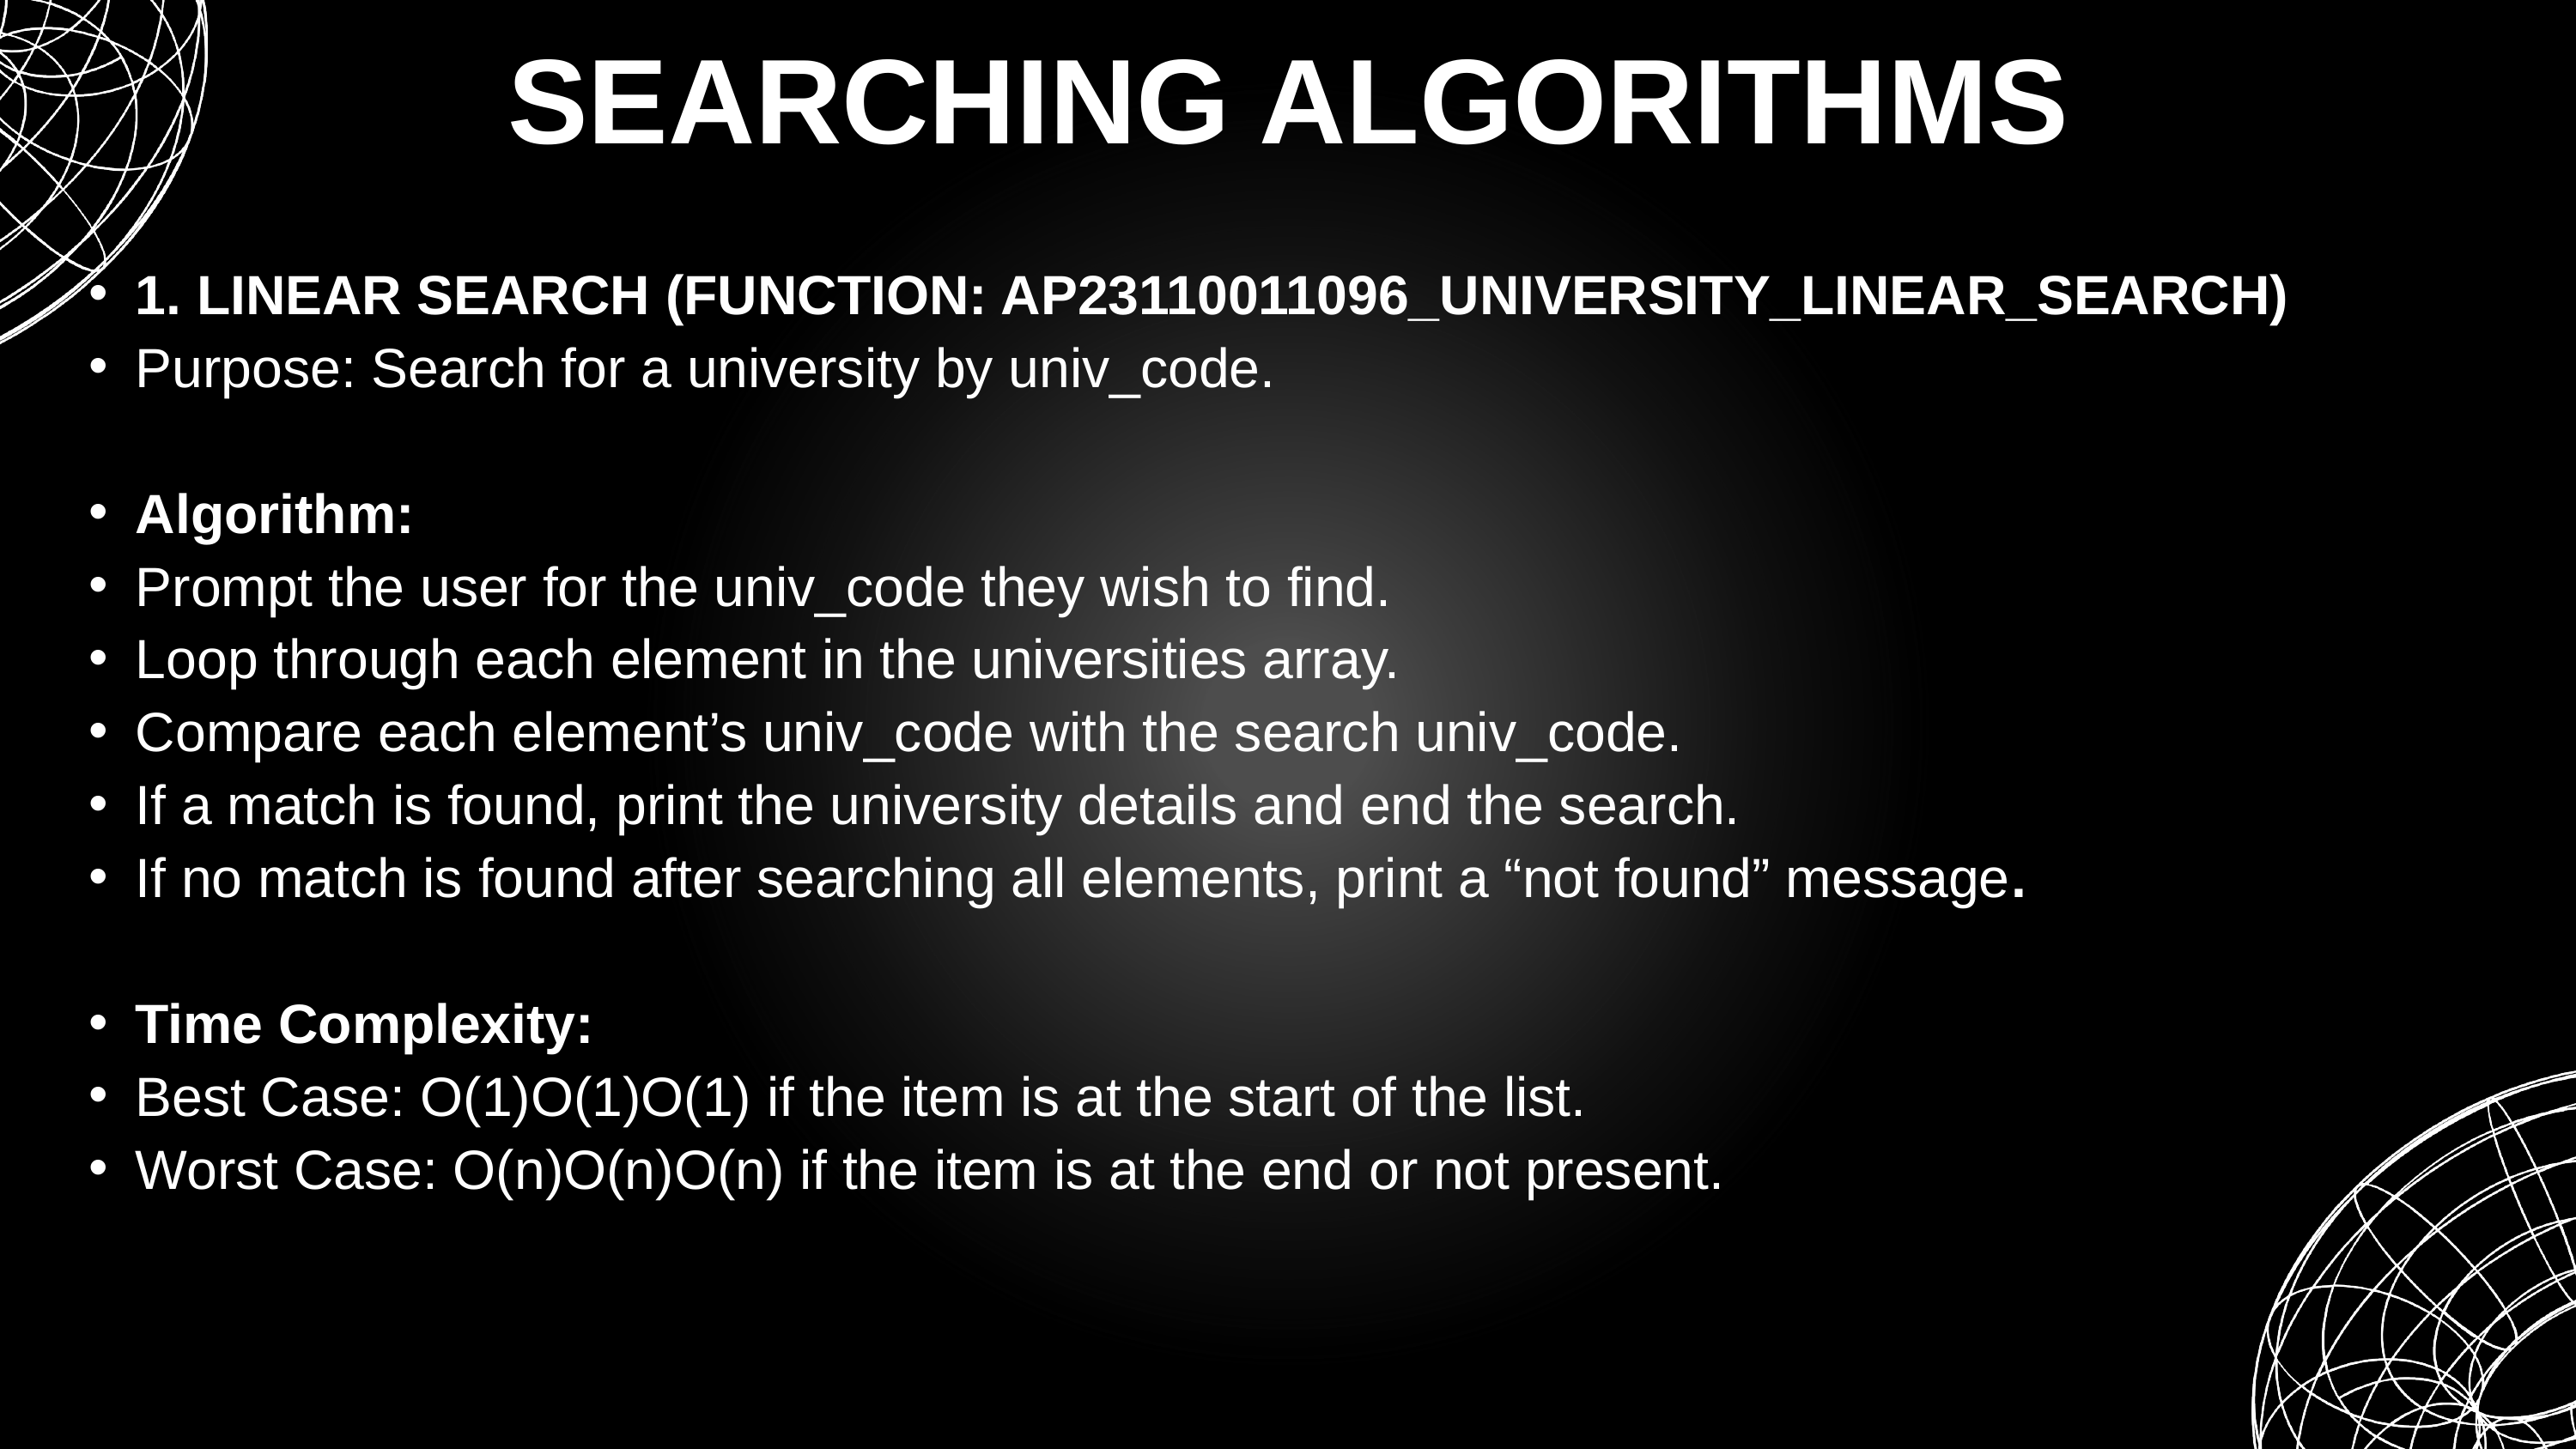

SEARCHING ALGORITHMS

1. LINEAR SEARCH (FUNCTION: AP23110011096_UNIVERSITY_LINEAR_SEARCH)
Purpose: Search for a university by univ_code.

Algorithm:
Prompt the user for the univ_code they wish to find.
Loop through each element in the universities array.
Compare each element’s univ_code with the search univ_code.
If a match is found, print the university details and end the search.
If no match is found after searching all elements, print a “not found” message.

Time Complexity:
Best Case: O(1)O(1)O(1) if the item is at the start of the list.
Worst Case: O(n)O(n)O(n) if the item is at the end or not present.